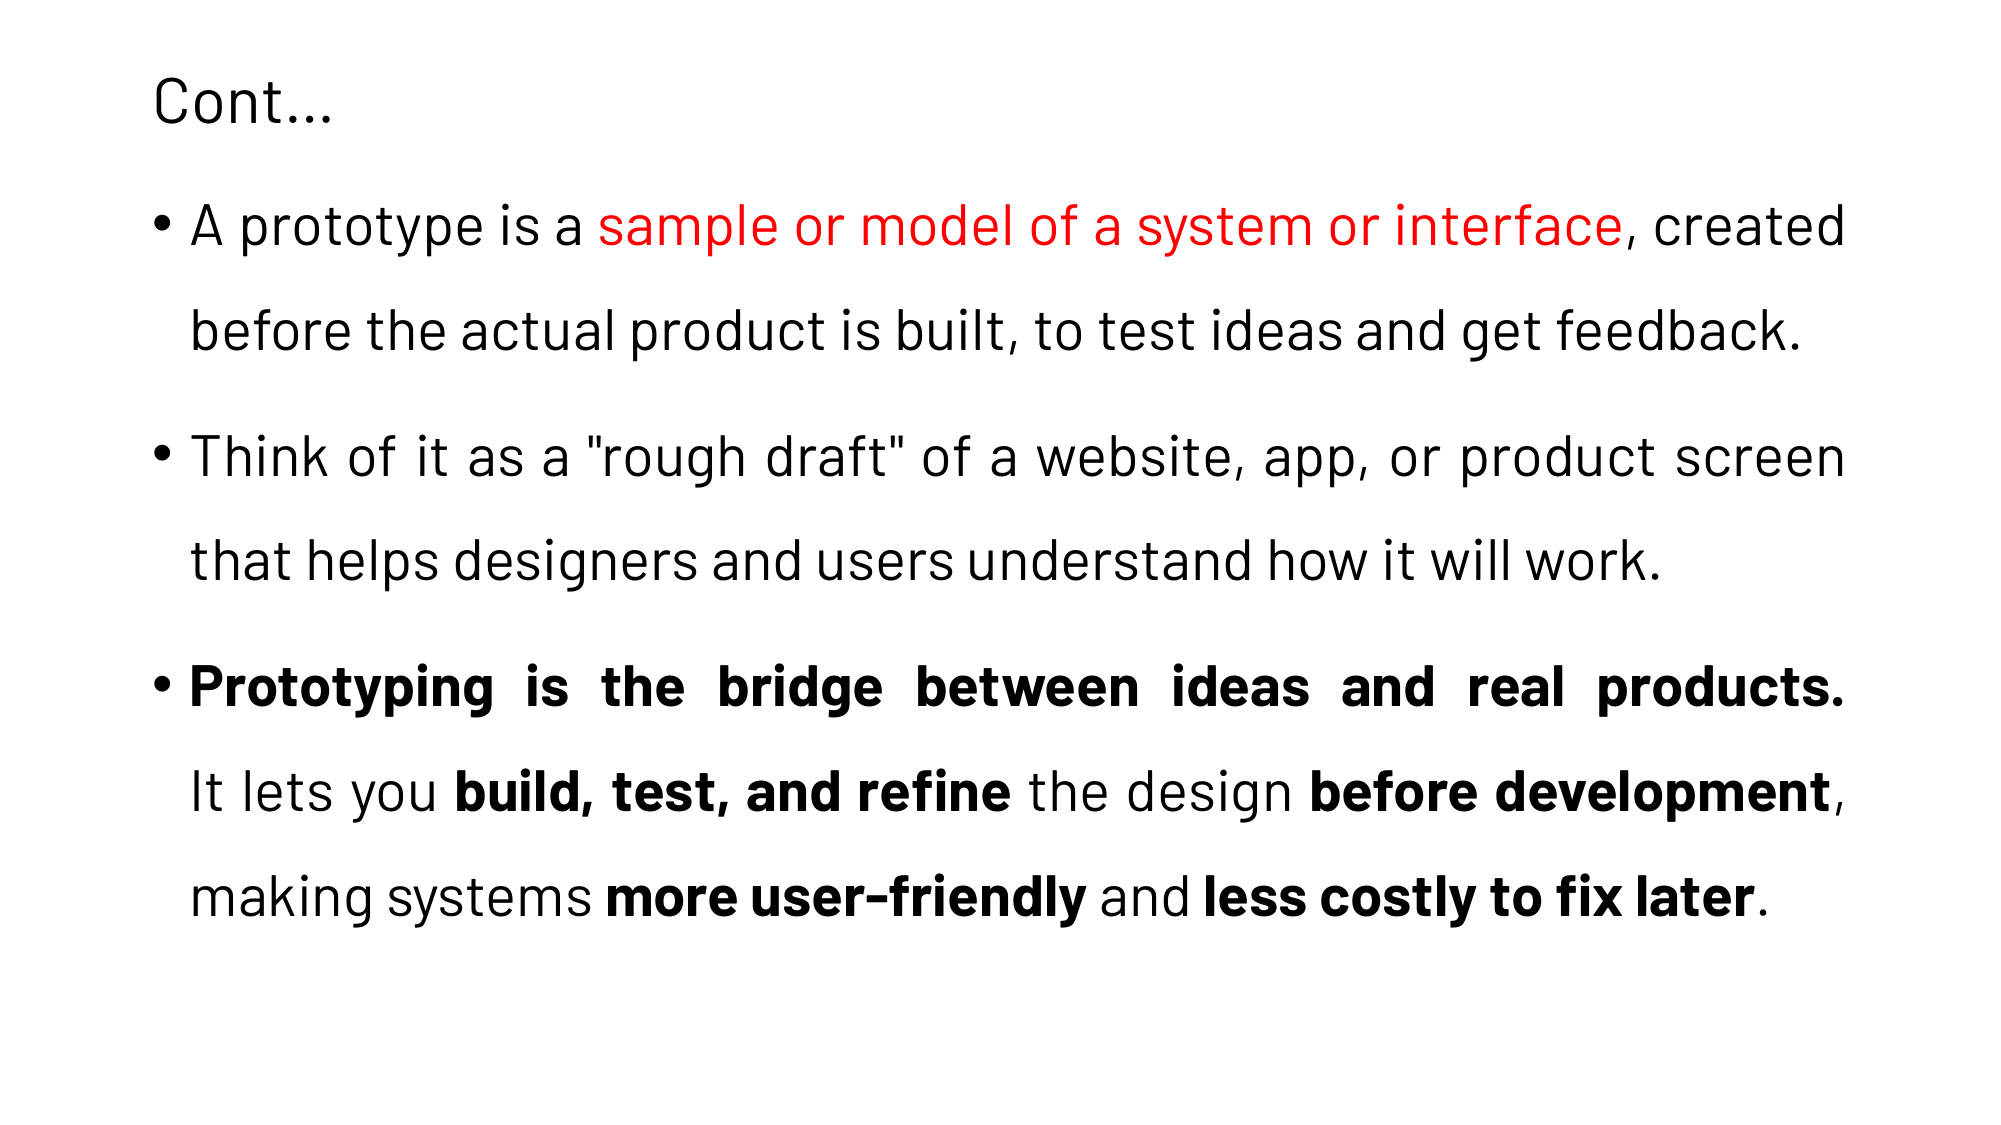

# Cont…
A prototype is a sample or model of a system or interface, created before the actual product is built, to test ideas and get feedback.
Think of it as a "rough draft" of a website, app, or product screen that helps designers and users understand how it will work.
Prototyping is the bridge between ideas and real products.
It lets you build, test, and refine the design before development, making systems more user-friendly and less costly to fix later.